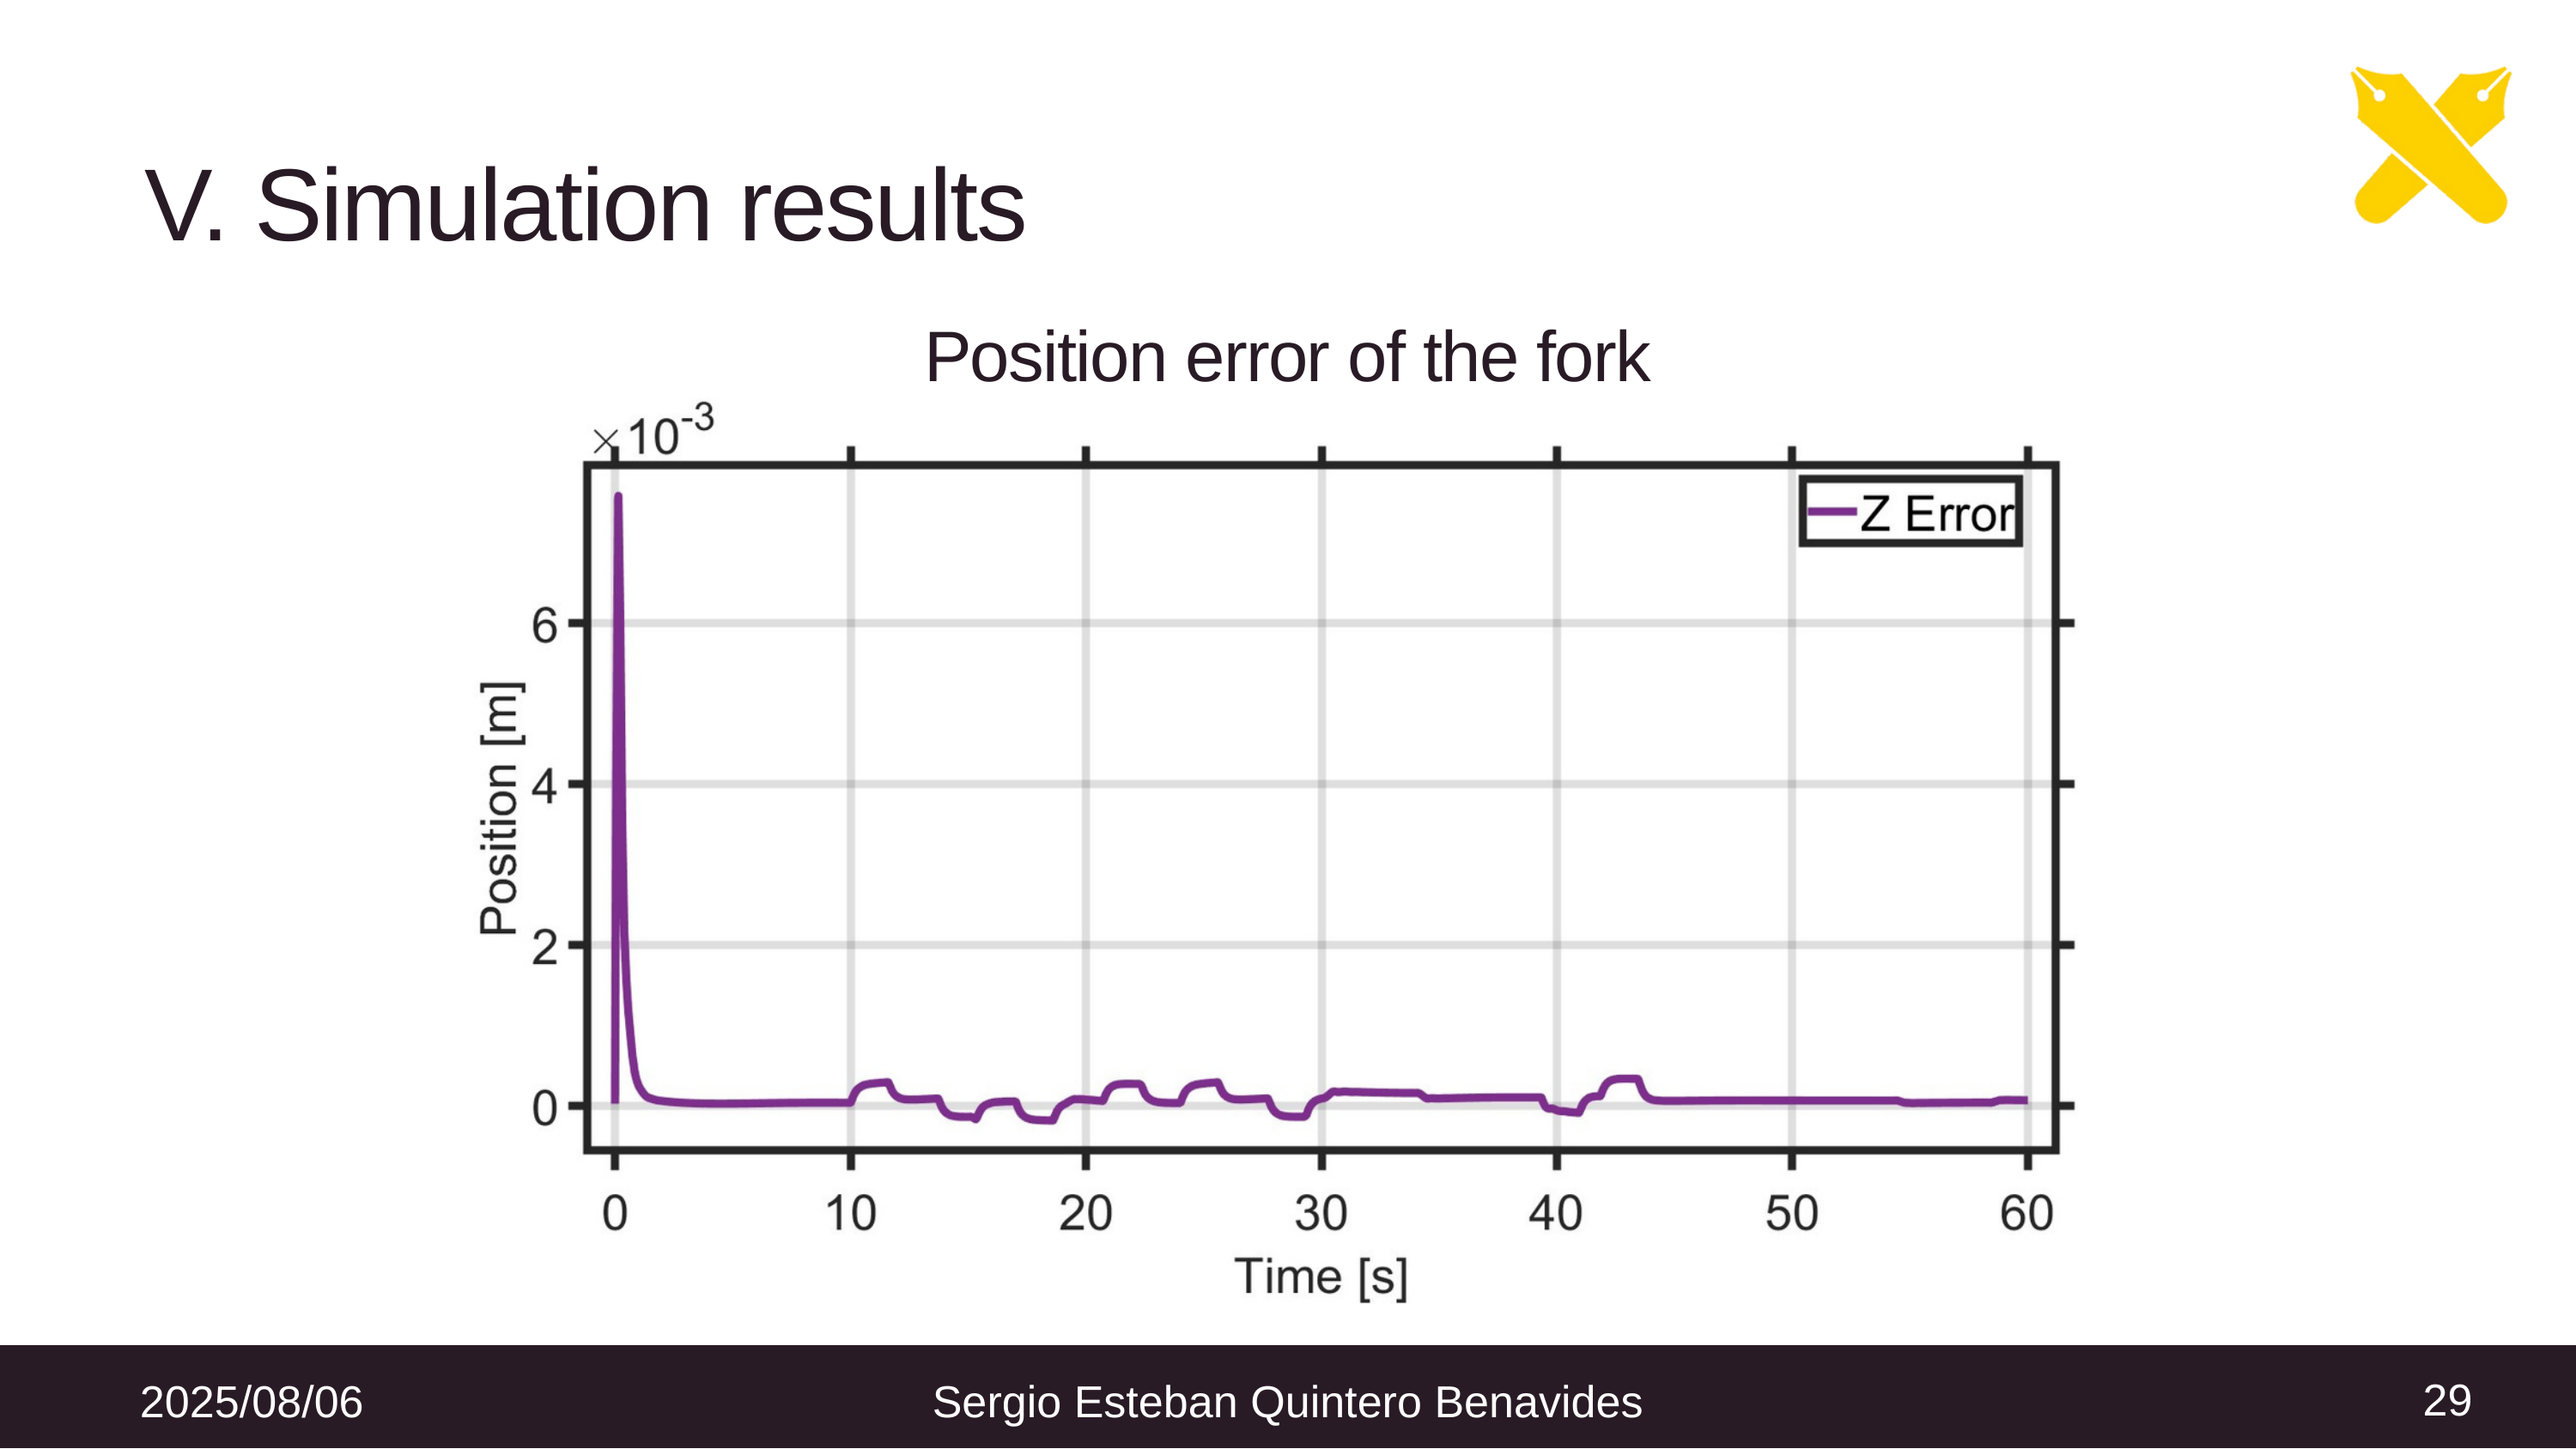

V. Simulation results
Position error of the fork

29
2025/08/06
Sergio Esteban Quintero Benavides